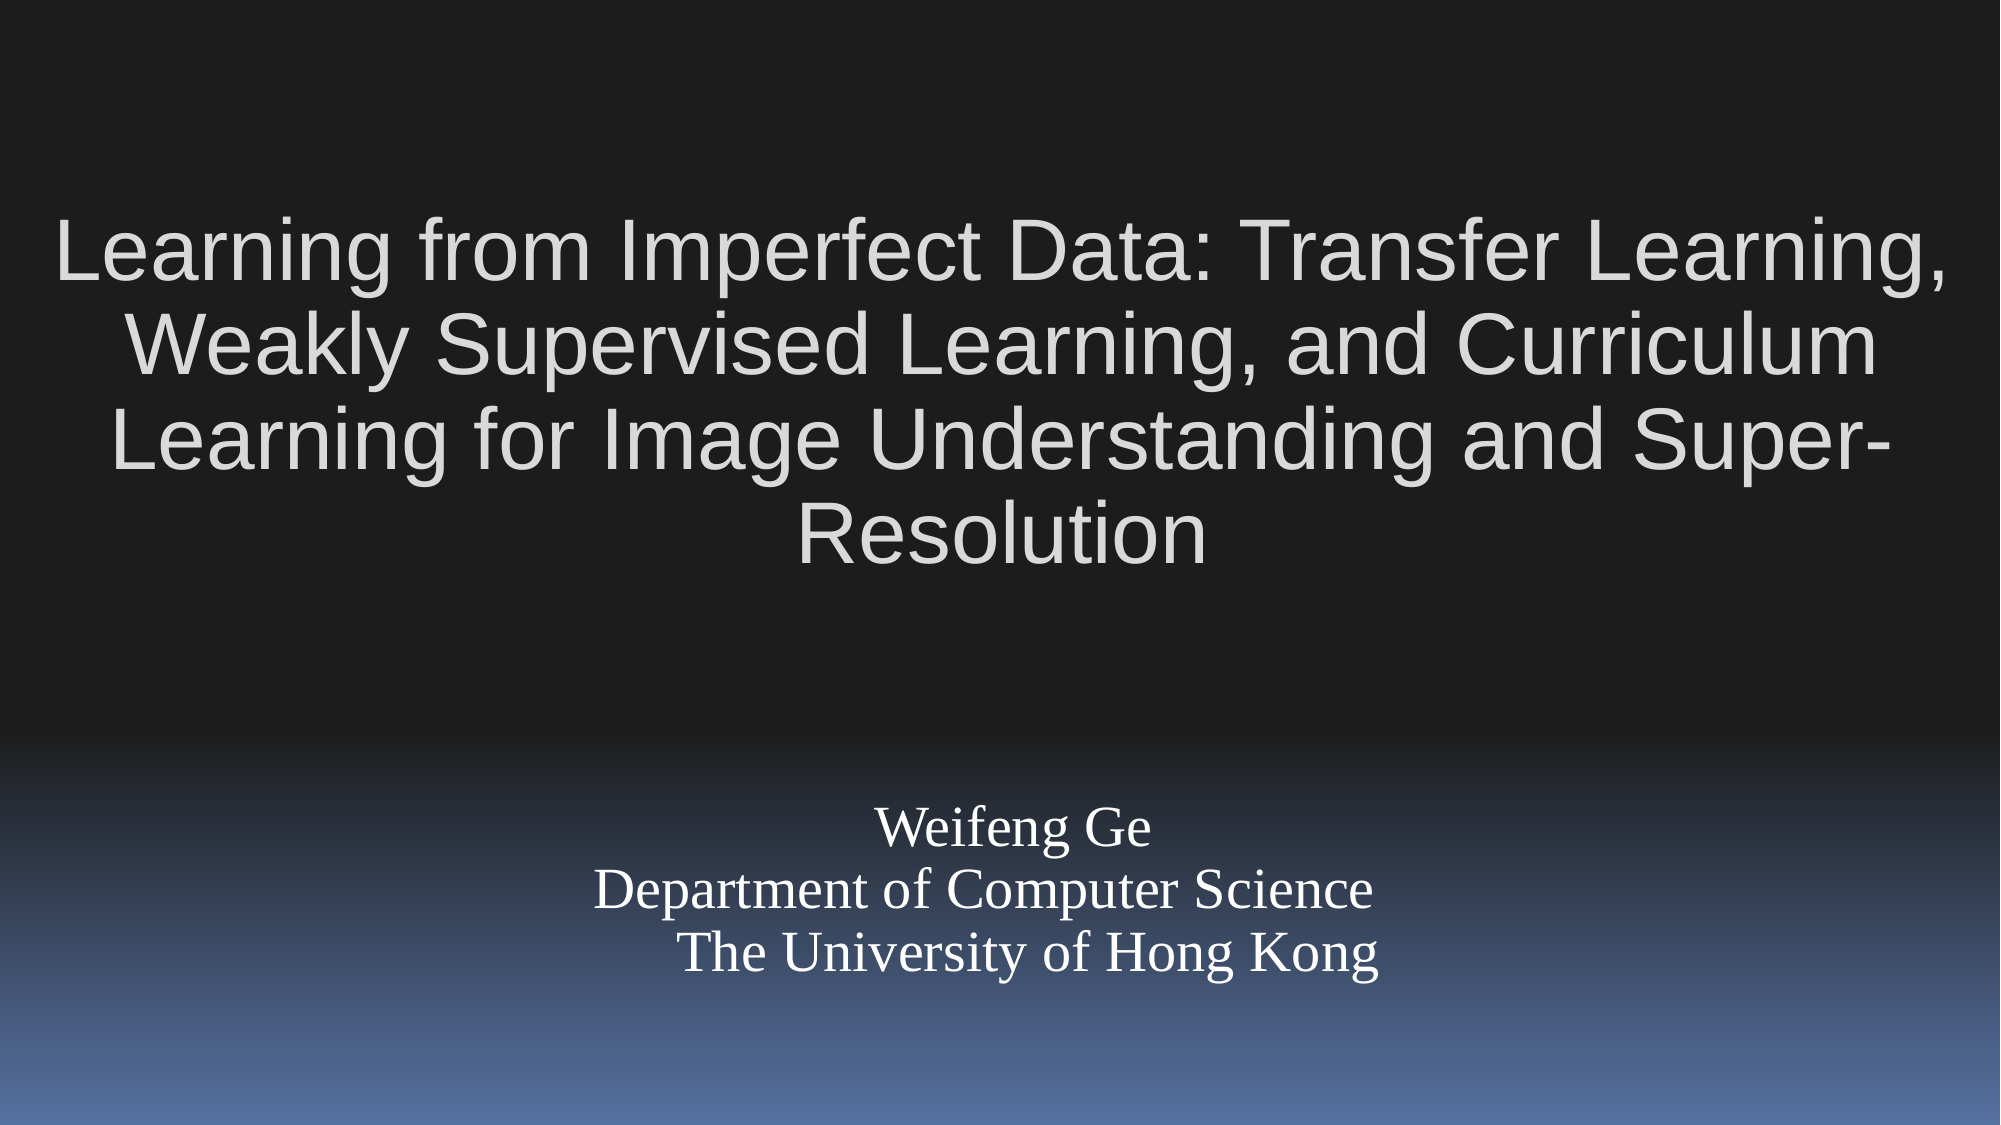

# Learning from Imperfect Data: Transfer Learning, Weakly Supervised Learning, and Curriculum Learning for Image Understanding and Super-Resolution
Weifeng Ge
Department of Computer Science
The University of Hong Kong